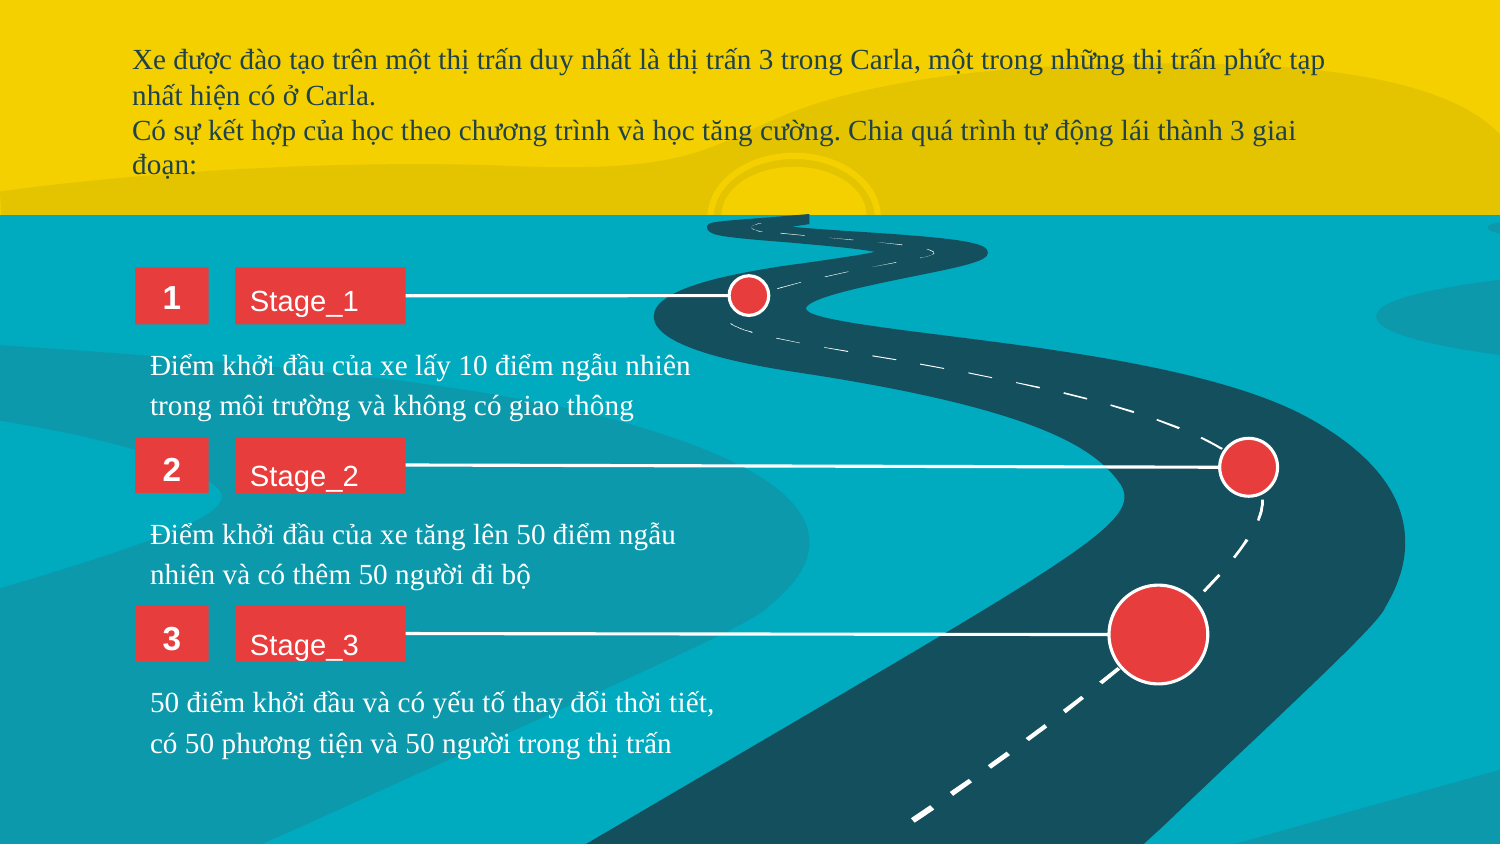

# Xe được đào tạo trên một thị trấn duy nhất là thị trấn 3 trong Carla, một trong những thị trấn phức tạp nhất hiện có ở Carla. Có sự kết hợp của học theo chương trình và học tăng cường. Chia quá trình tự động lái thành 3 giai đoạn:
1
Stage_1

Điểm khởi đầu của xe lấy 10 điểm ngẫu nhiên trong môi trường và không có giao thông
2
Stage_2

Điểm khởi đầu của xe tăng lên 50 điểm ngẫu nhiên và có thêm 50 người đi bộ

3
Stage_3
50 điểm khởi đầu và có yếu tố thay đổi thời tiết, có 50 phương tiện và 50 người trong thị trấn